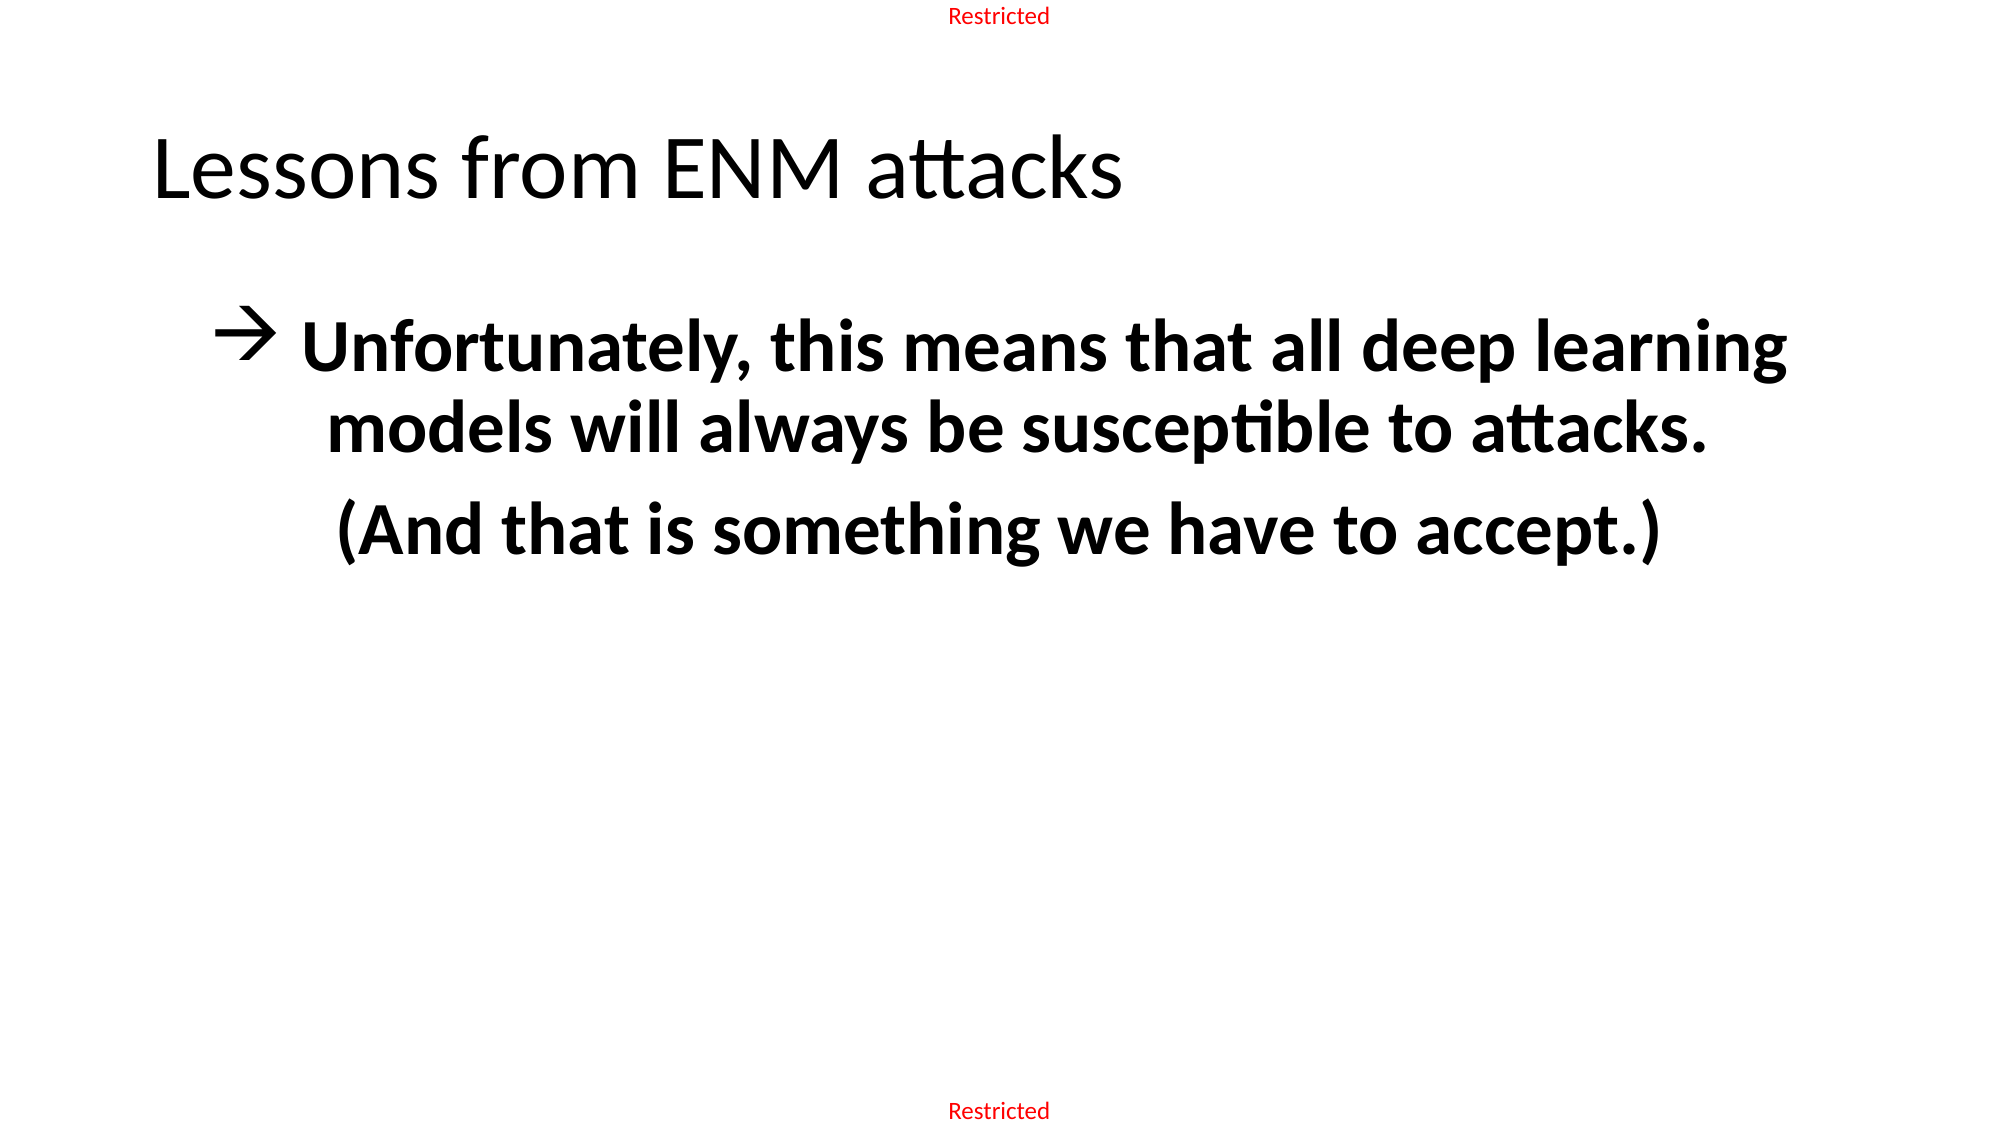

# Lessons from ENM attacks
 Unfortunately, this means that all deep learning models will always be susceptible to attacks.
(And that is something we have to accept.)